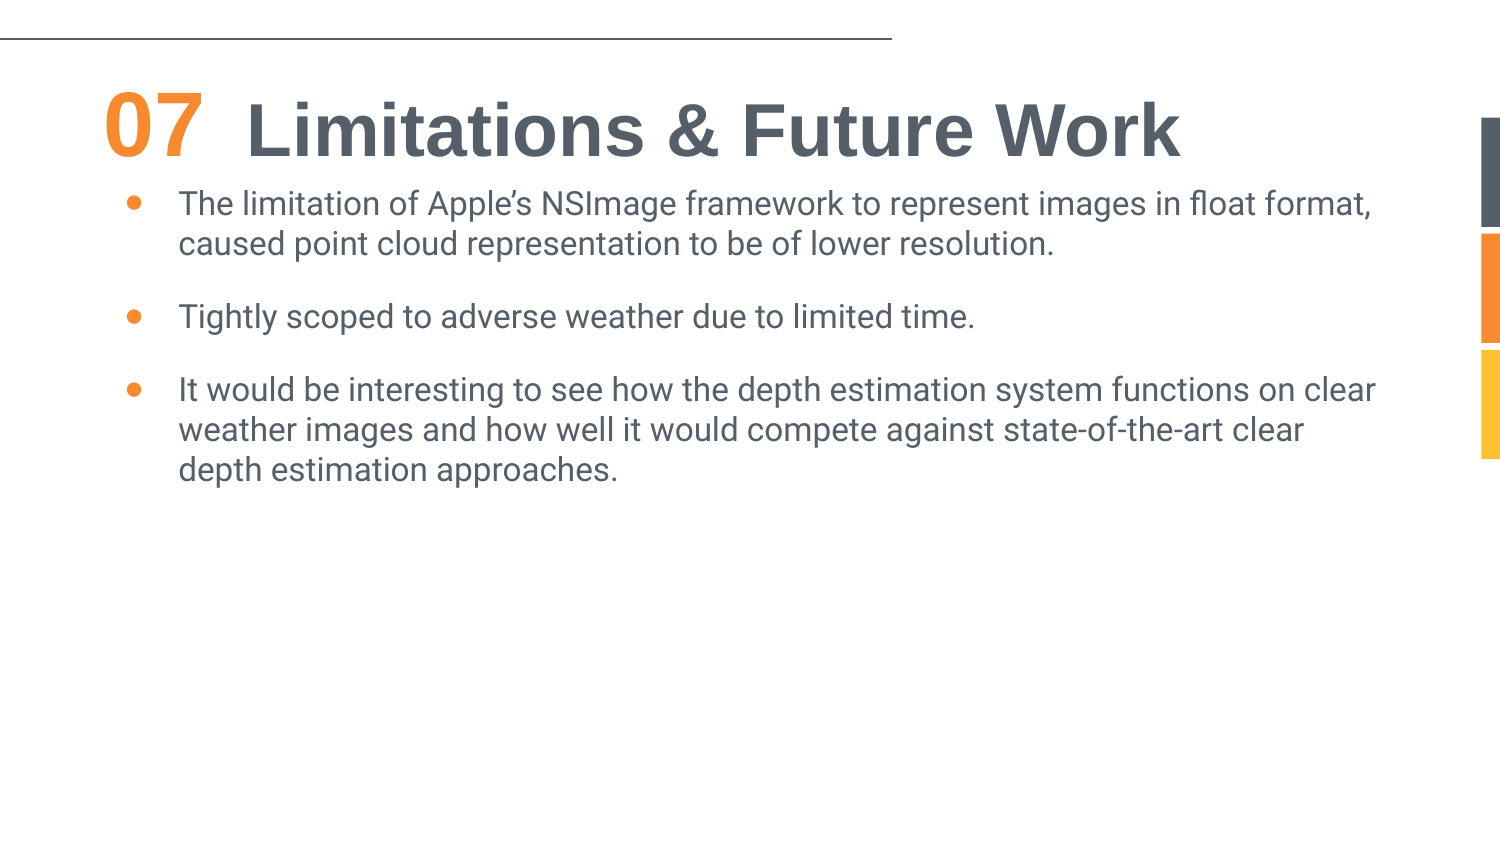

07  Limitations & Future Work
The limitation of Apple’s NSImage framework to represent images in float format, caused point cloud representation to be of lower resolution.
Tightly scoped to adverse weather due to limited time.
It would be interesting to see how the depth estimation system functions on clear weather images and how well it would compete against state-of-the-art clear depth estimation approaches.